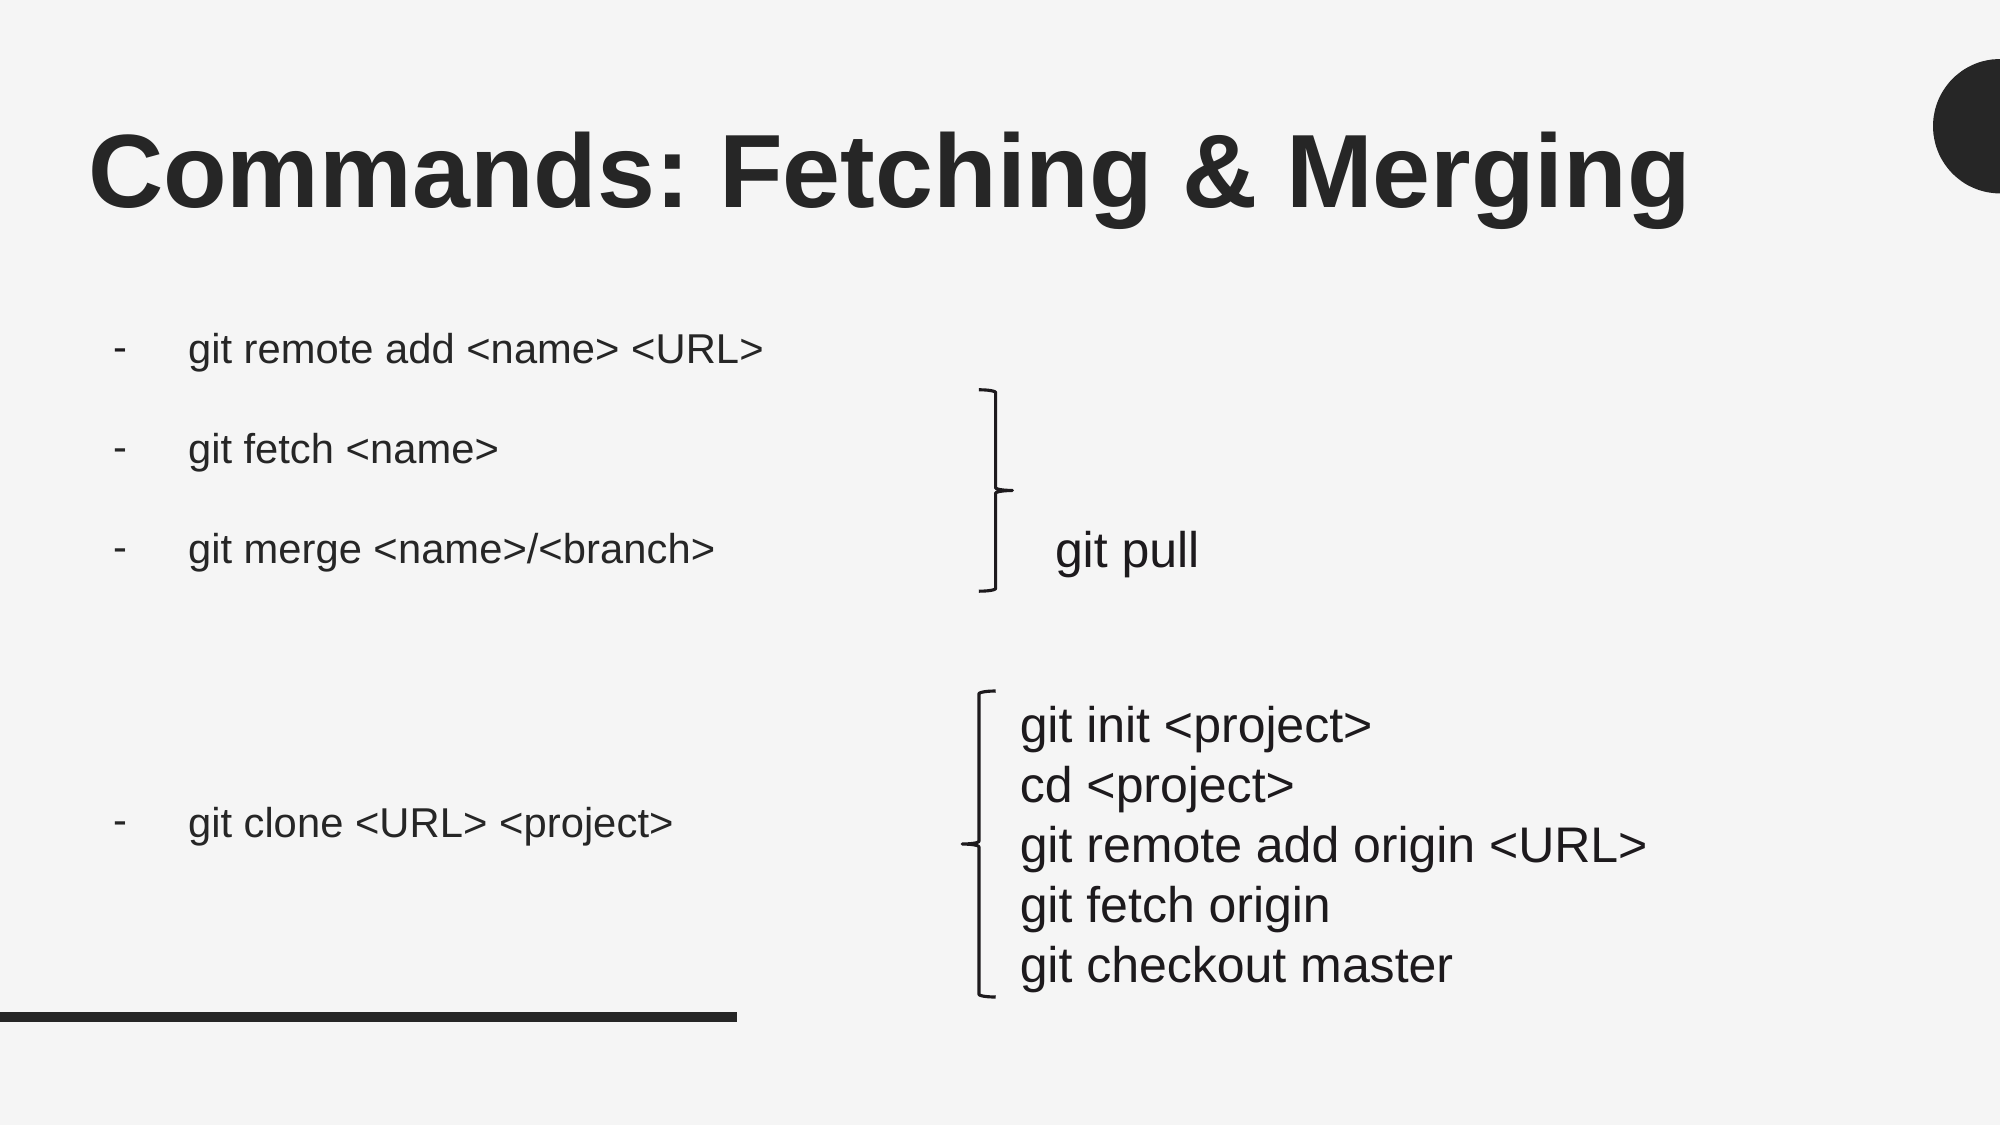

# Commands: Fetching & Merging
git remote add <name> <URL>
git fetch <name>
git merge <name>/<branch>
git clone <URL> <project>

git pull
git init <project>
cd <project>
git remote add origin <URL>
git fetch origin
git checkout master